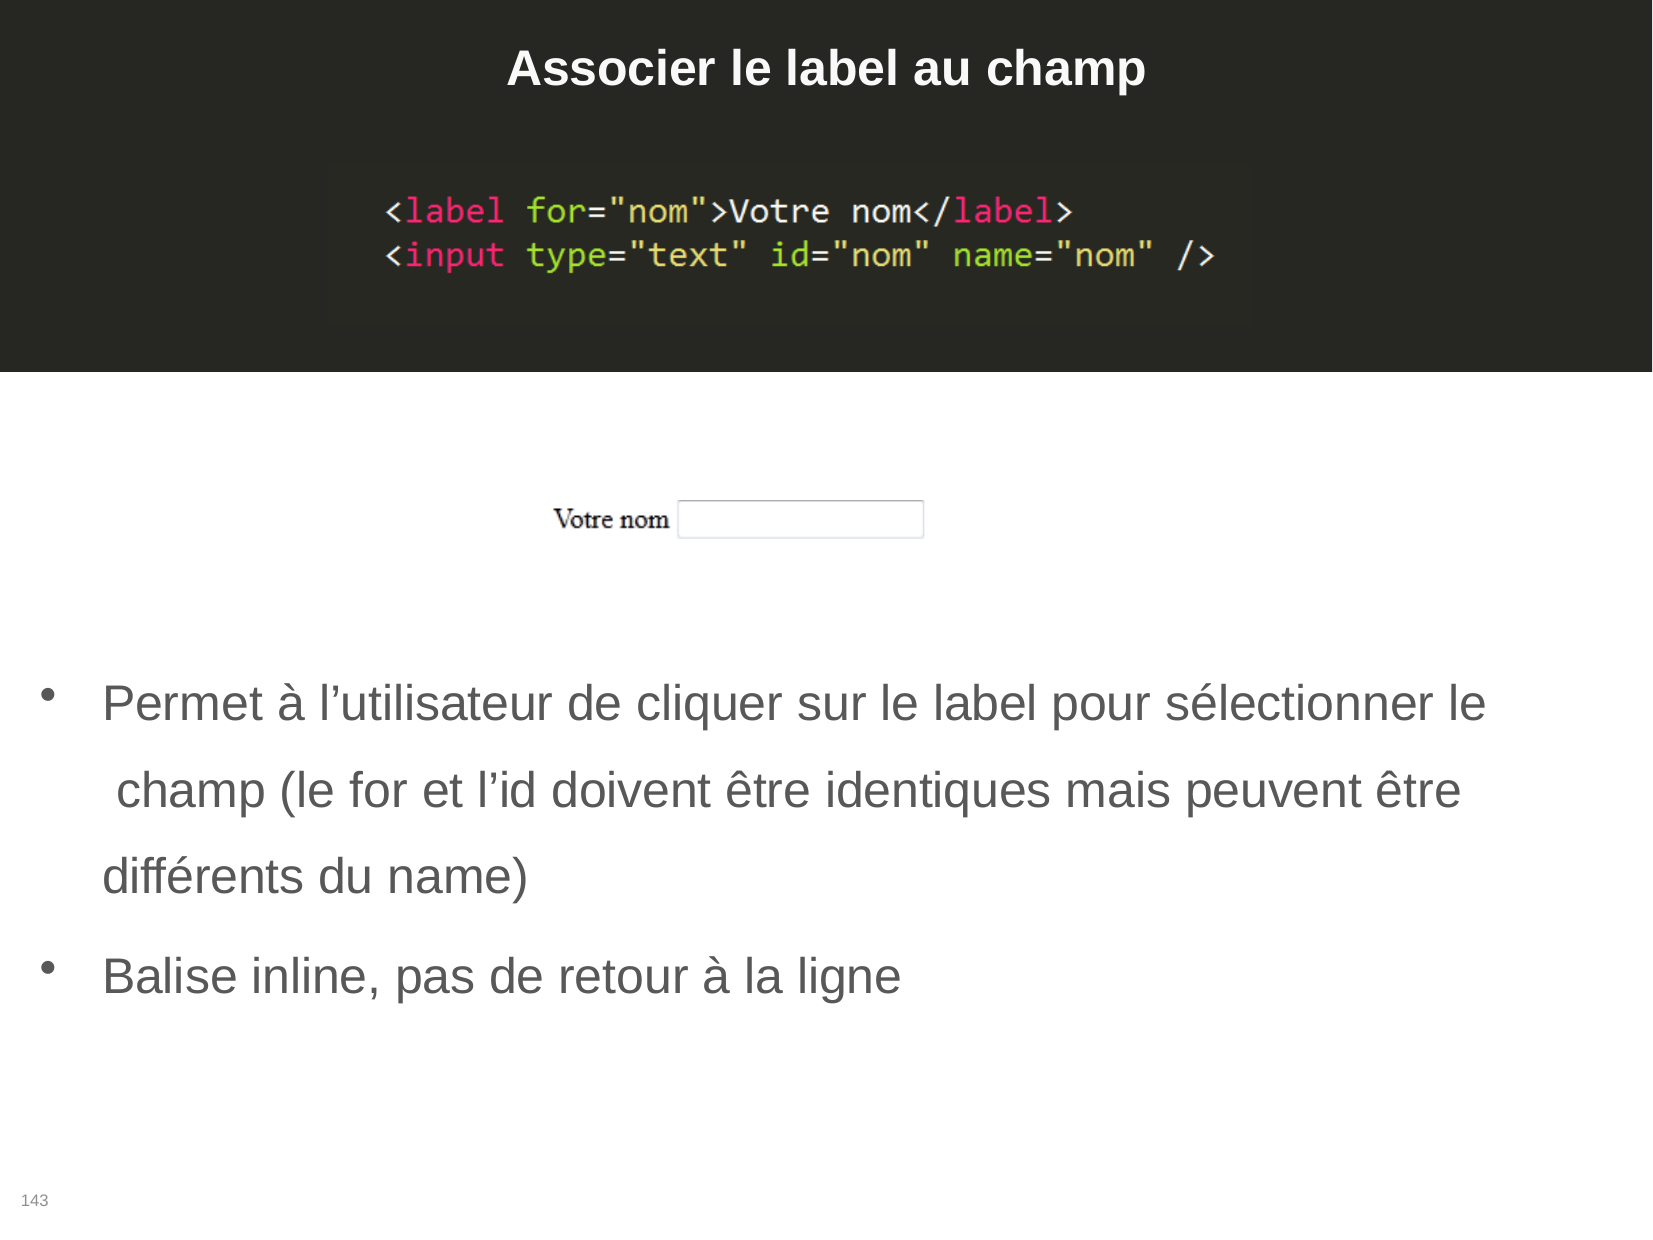

# Associer le label au champ

Permet à l’utilisateur de cliquer sur le label pour sélectionner le  champ (le for et l’id doivent être identiques mais peuvent être  différents du name)
Balise inline, pas de retour à la ligne

143